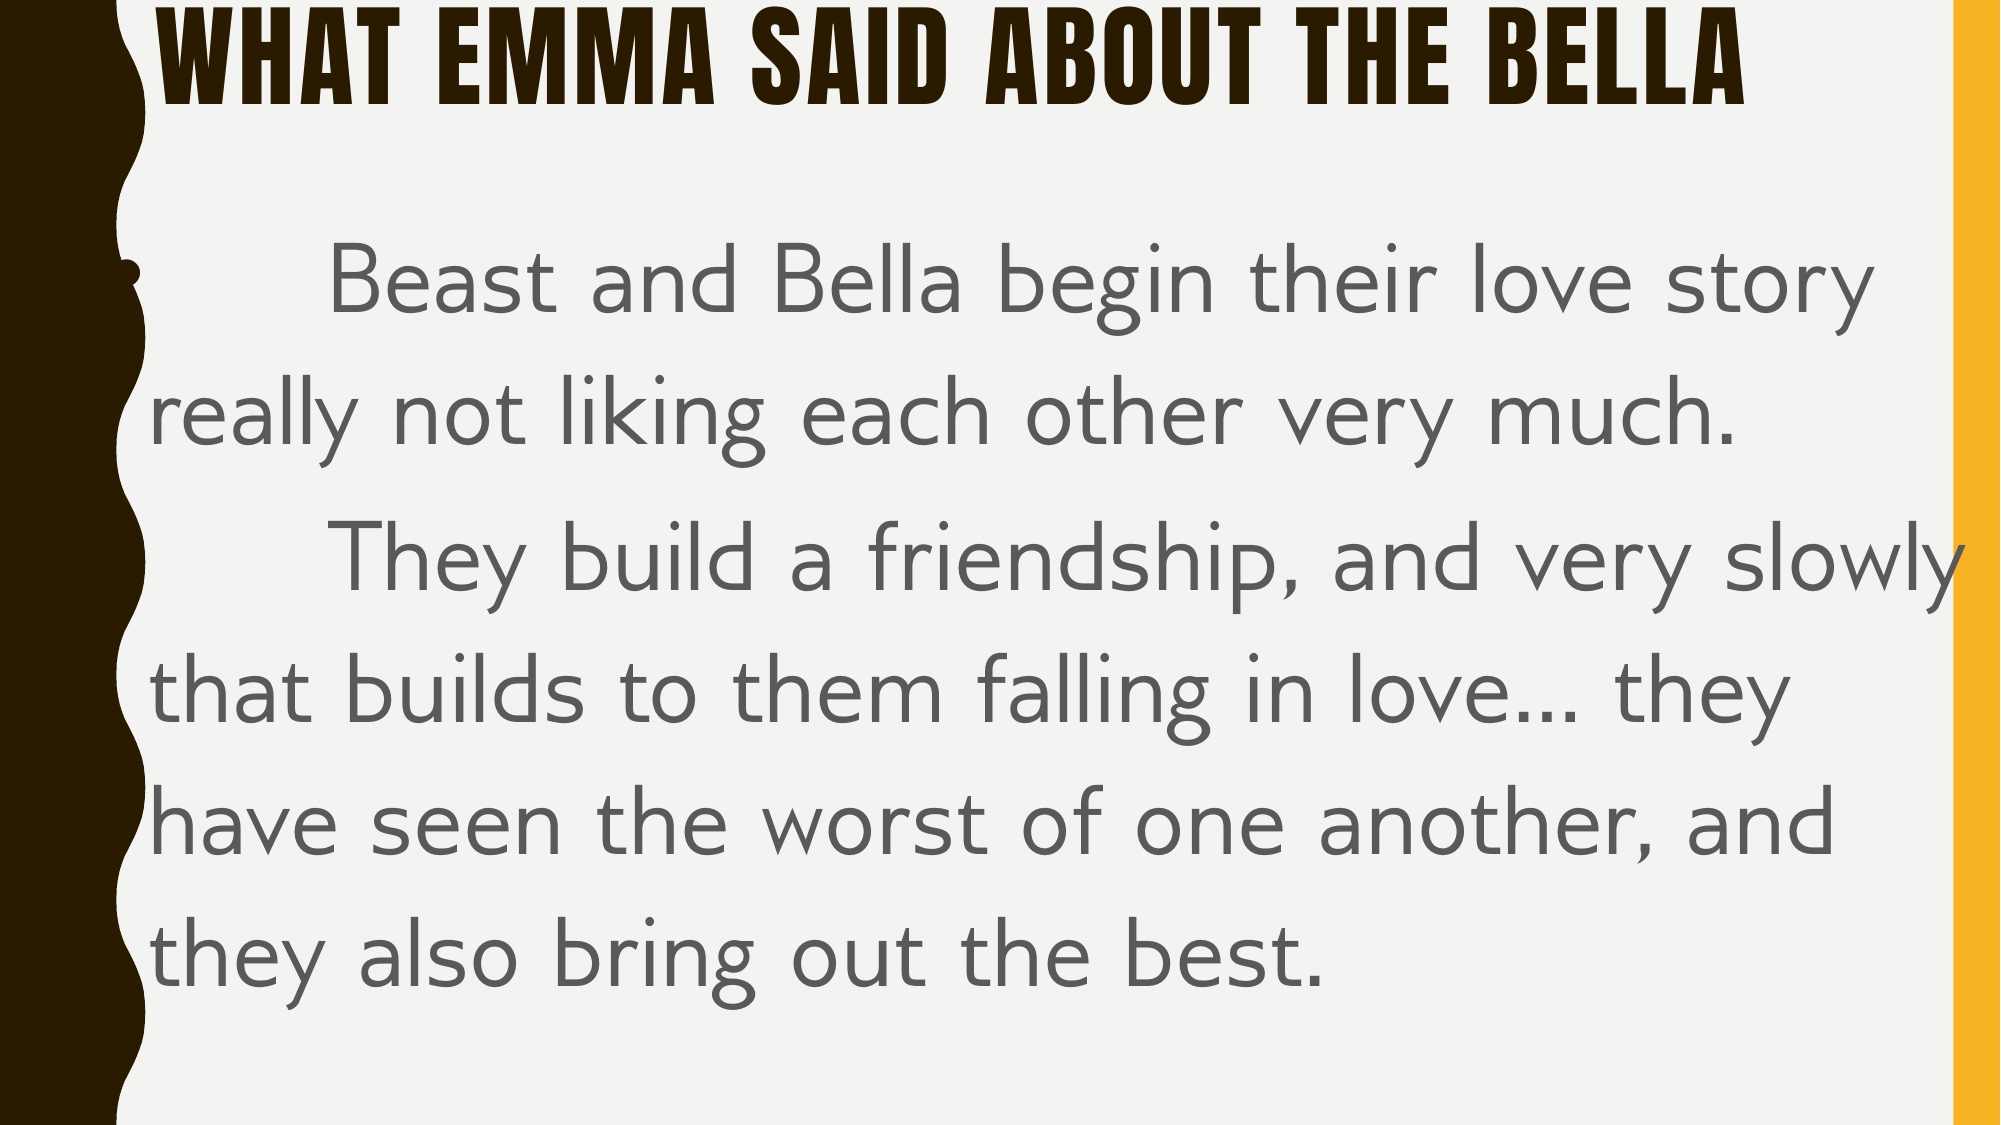

# What emma said about the Bella
      Beast and Bella begin their love story really not liking each other very much.
      They build a friendship, and very slowly that builds to them falling in love… they have seen the worst of one another, and they also bring out the best.